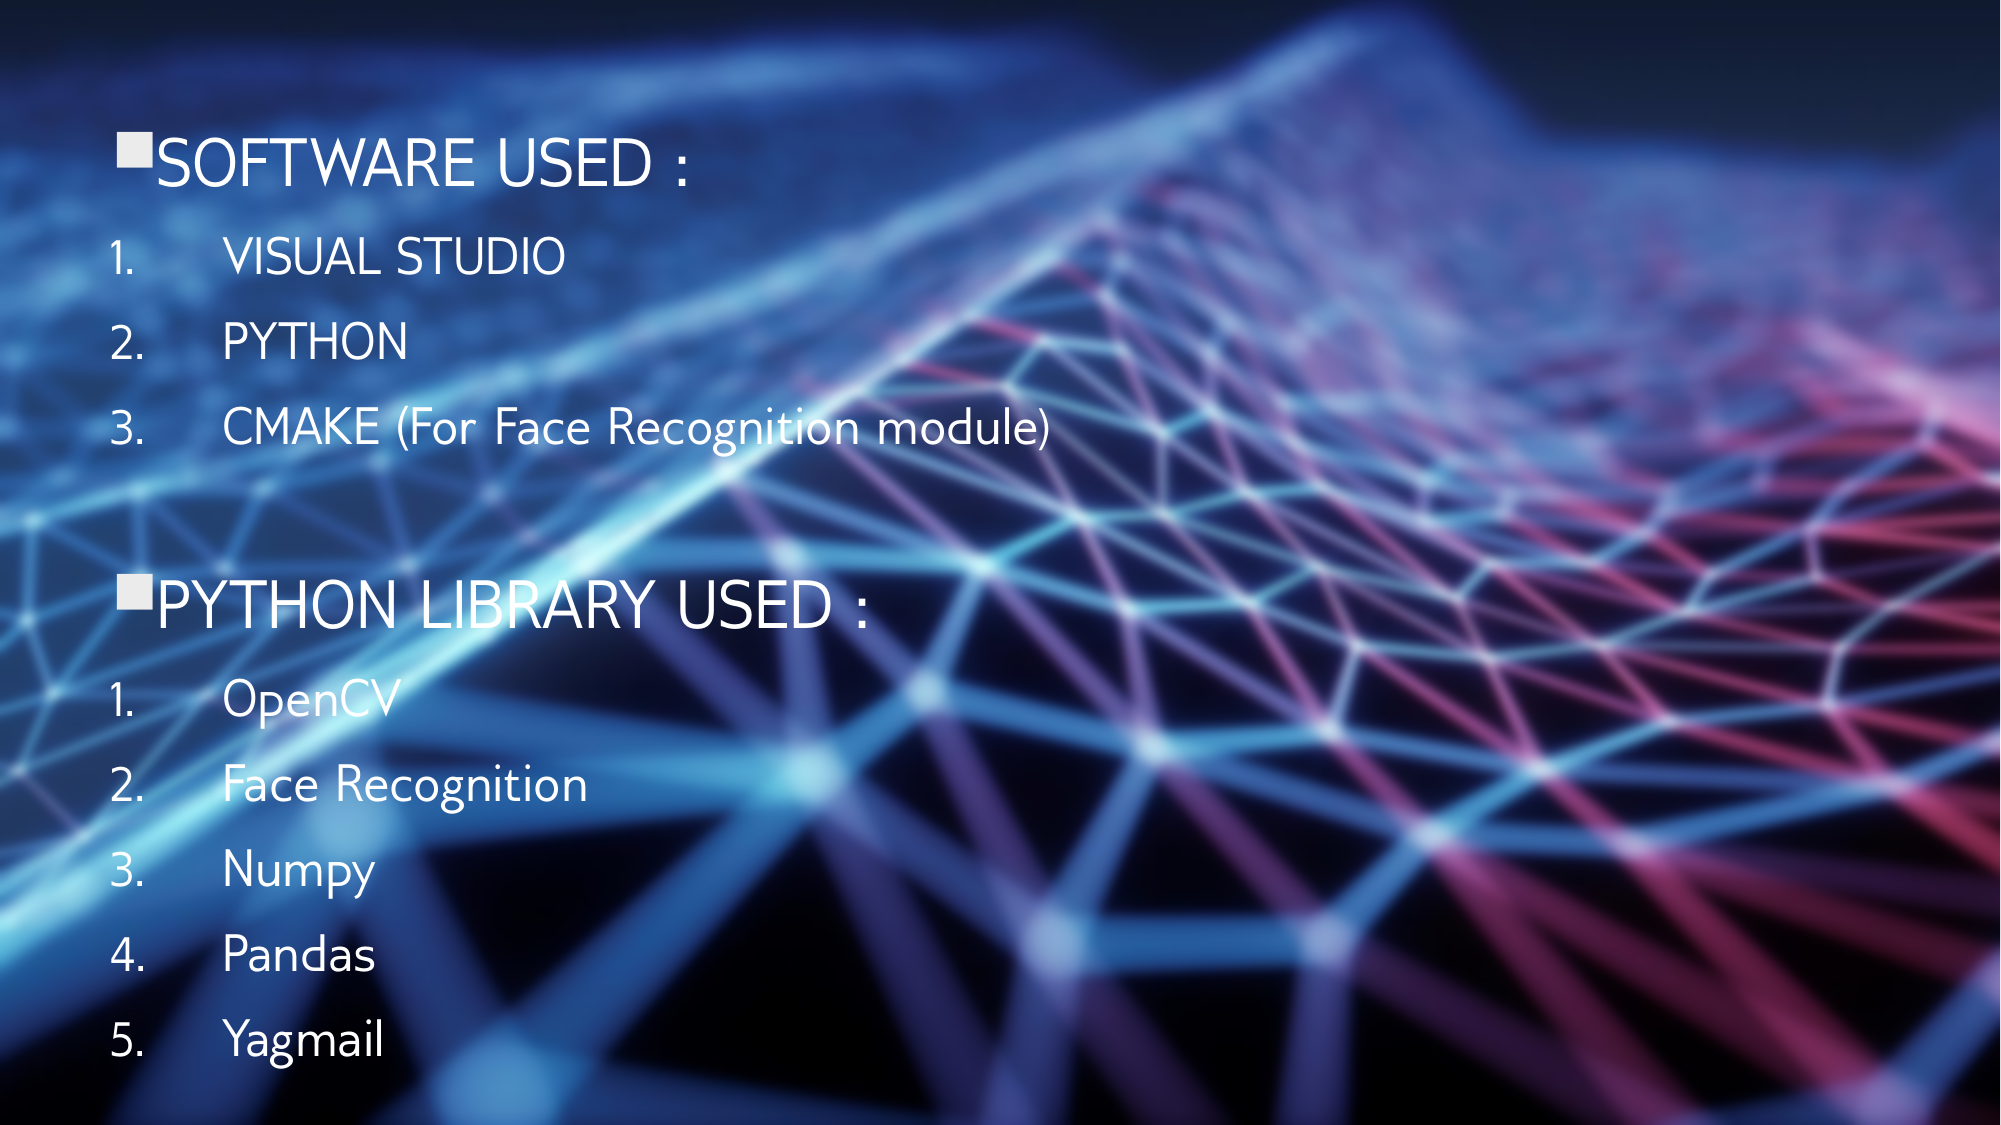

SOFTWARE USED :
VISUAL STUDIO
PYTHON
CMAKE (For Face Recognition module)

PYTHON LIBRARY USED :
OpenCV
Face Recognition
Numpy
Pandas
Yagmail